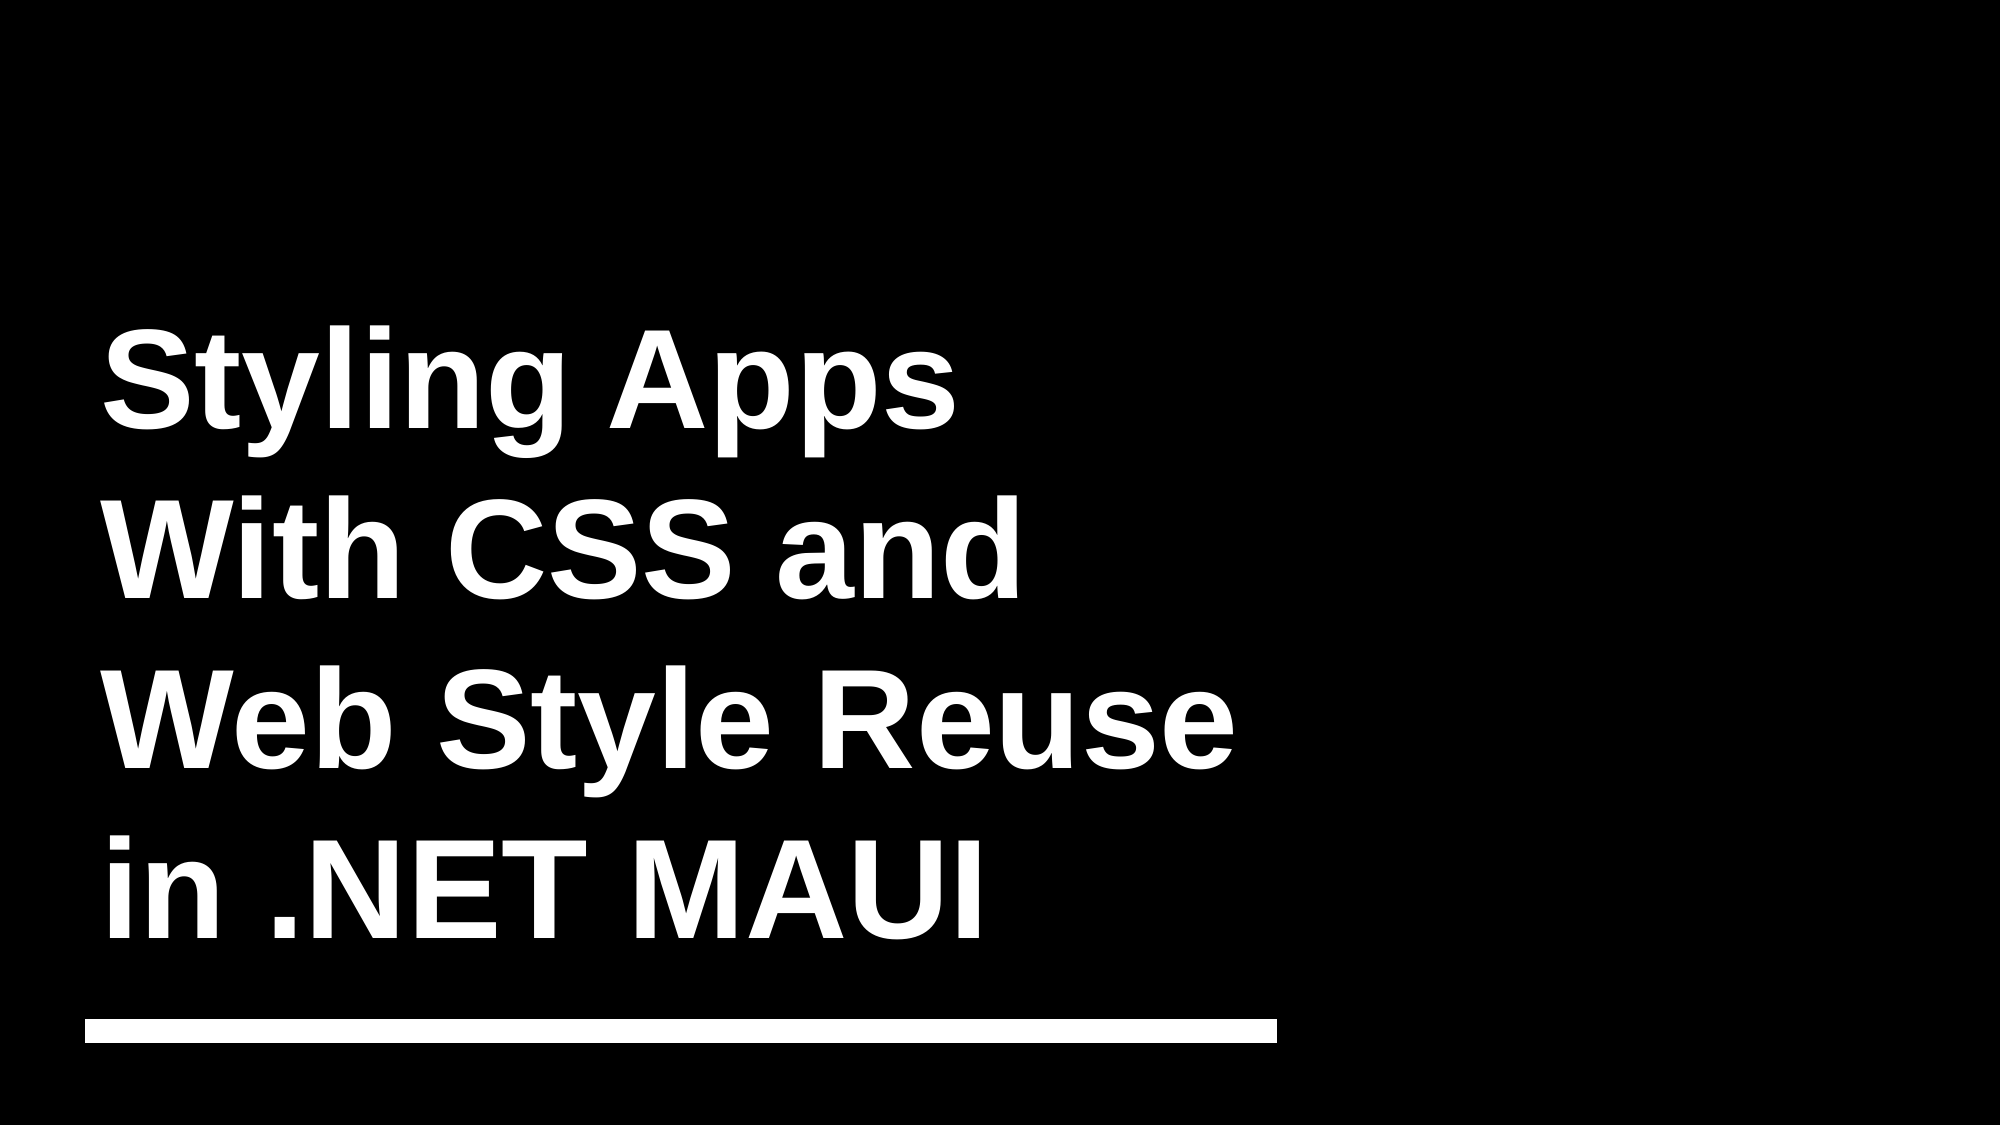

# Styling Apps With CSS and Web Style Reuse in .NET MAUI